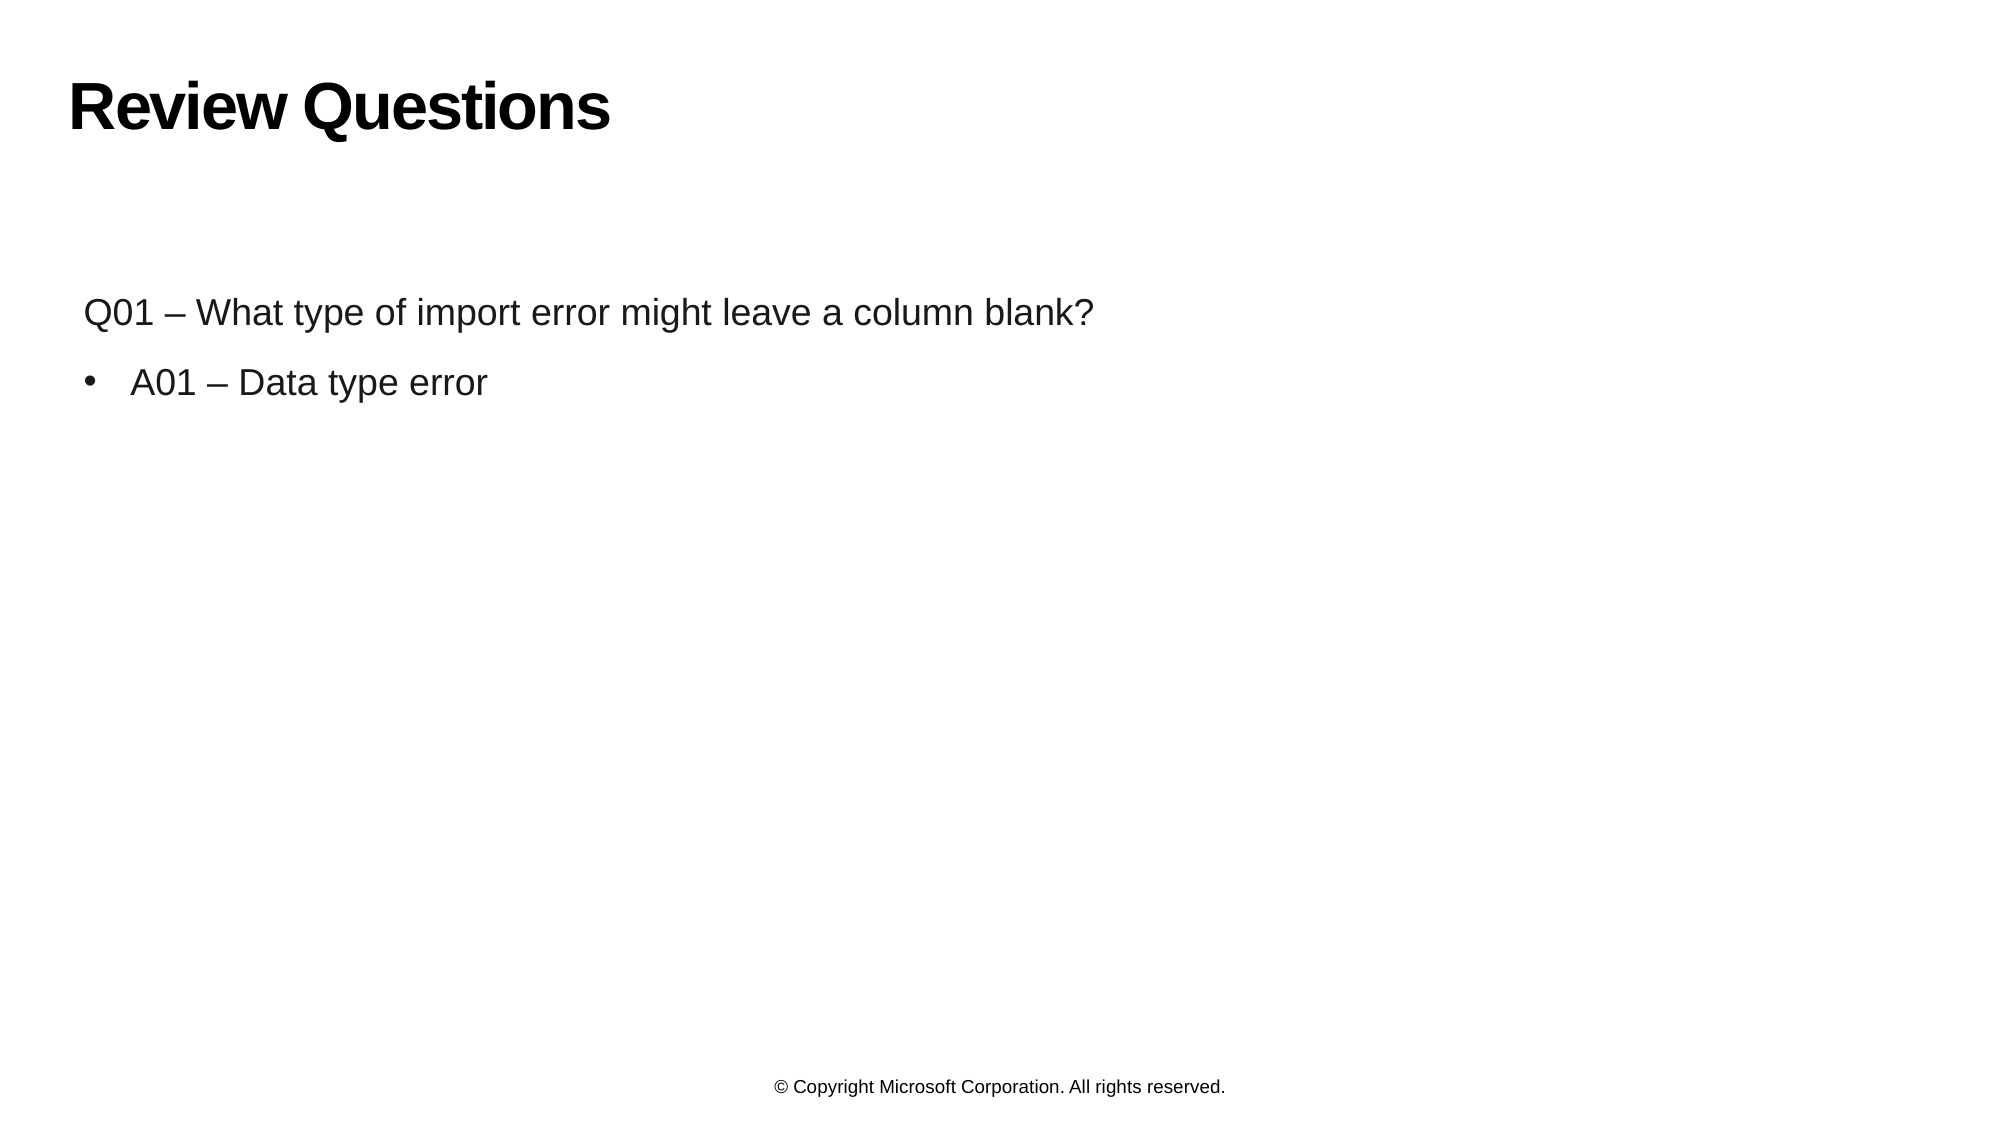

# Review Questions
Q01 – What type of import error might leave a column blank?
A01 – Data type error